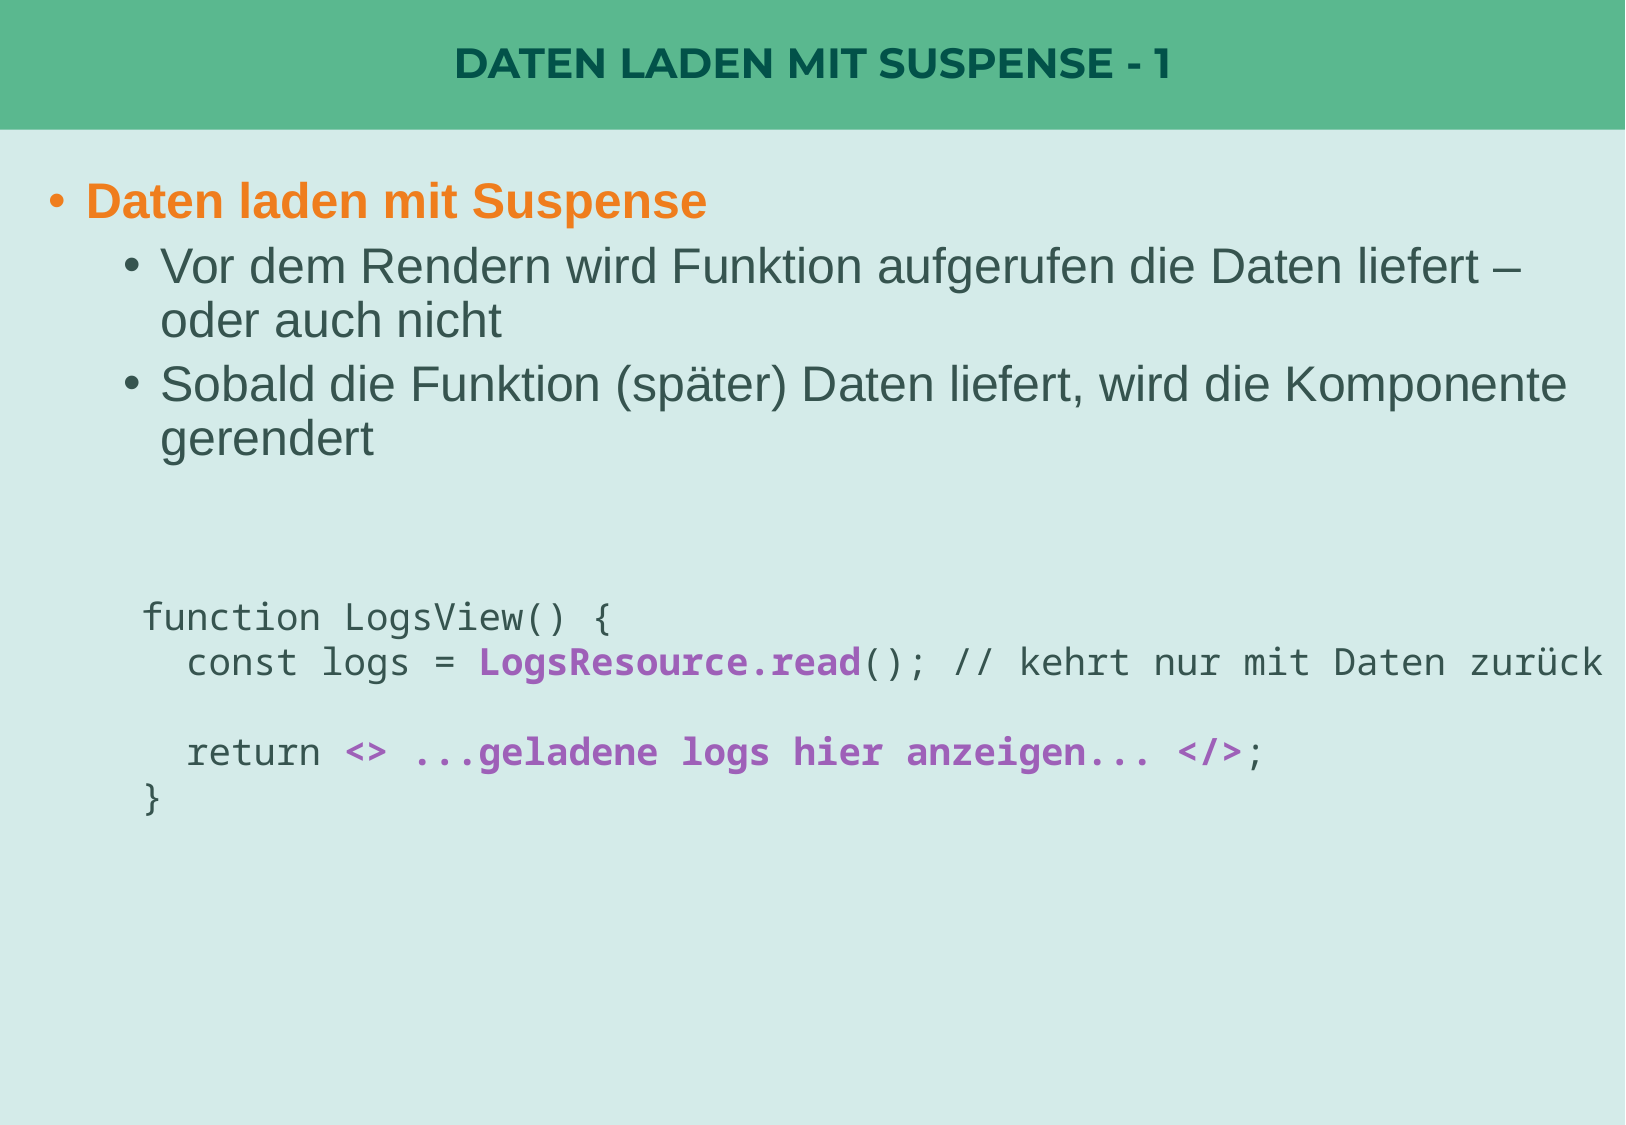

# Daten laden mit Suspense - 1
Daten laden mit Suspense
Vor dem Rendern wird Funktion aufgerufen die Daten liefert – oder auch nicht
Sobald die Funktion (später) Daten liefert, wird die Komponente gerendert

function LogsView() {
  const logs = LogsResource.read(); // kehrt nur mit Daten zurück

  return <> ...geladene logs hier anzeigen... </>;
}